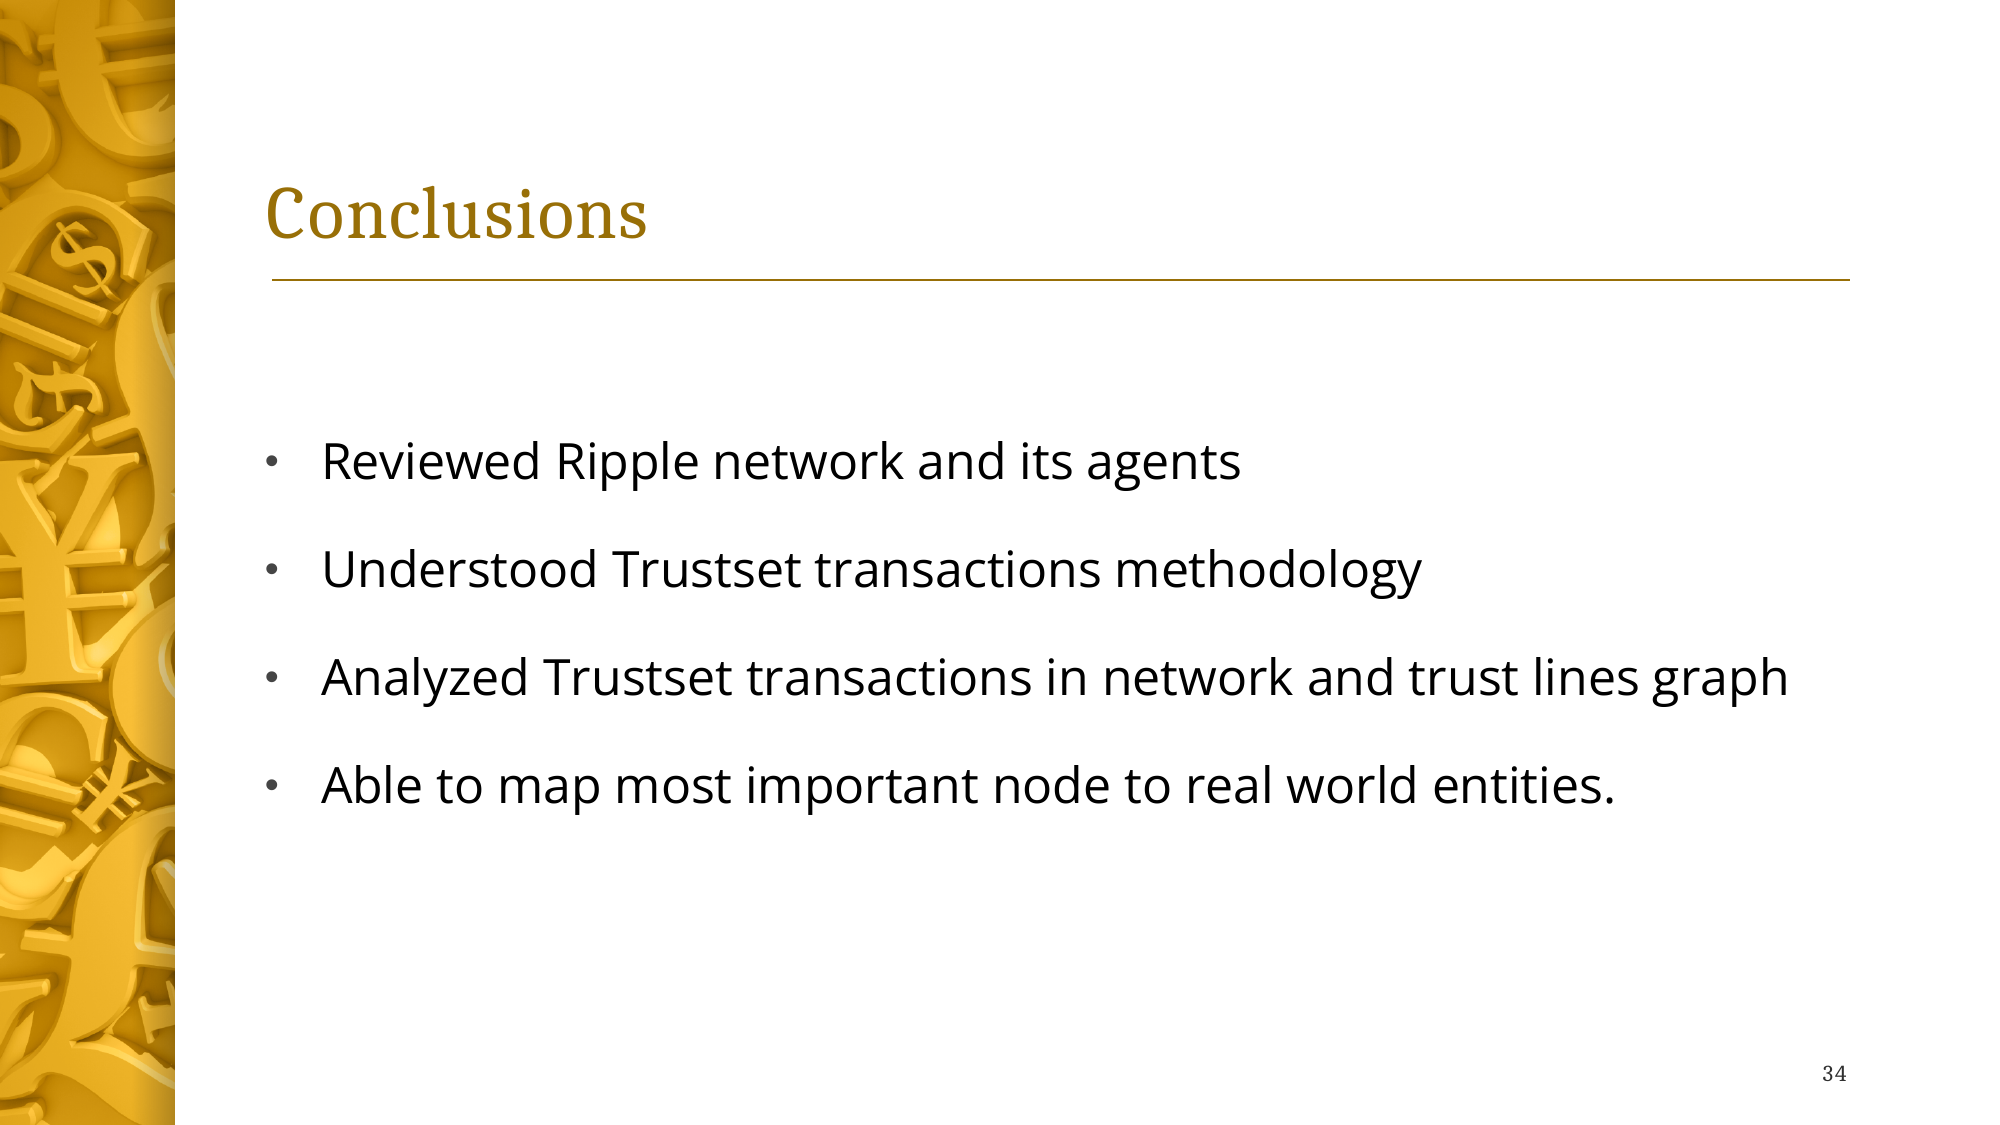

# Conclusions
Reviewed Ripple network and its agents

Understood Trustset transactions methodology

Analyzed Trustset transactions in network and trust lines graph

Able to map most important node to real world entities.

34